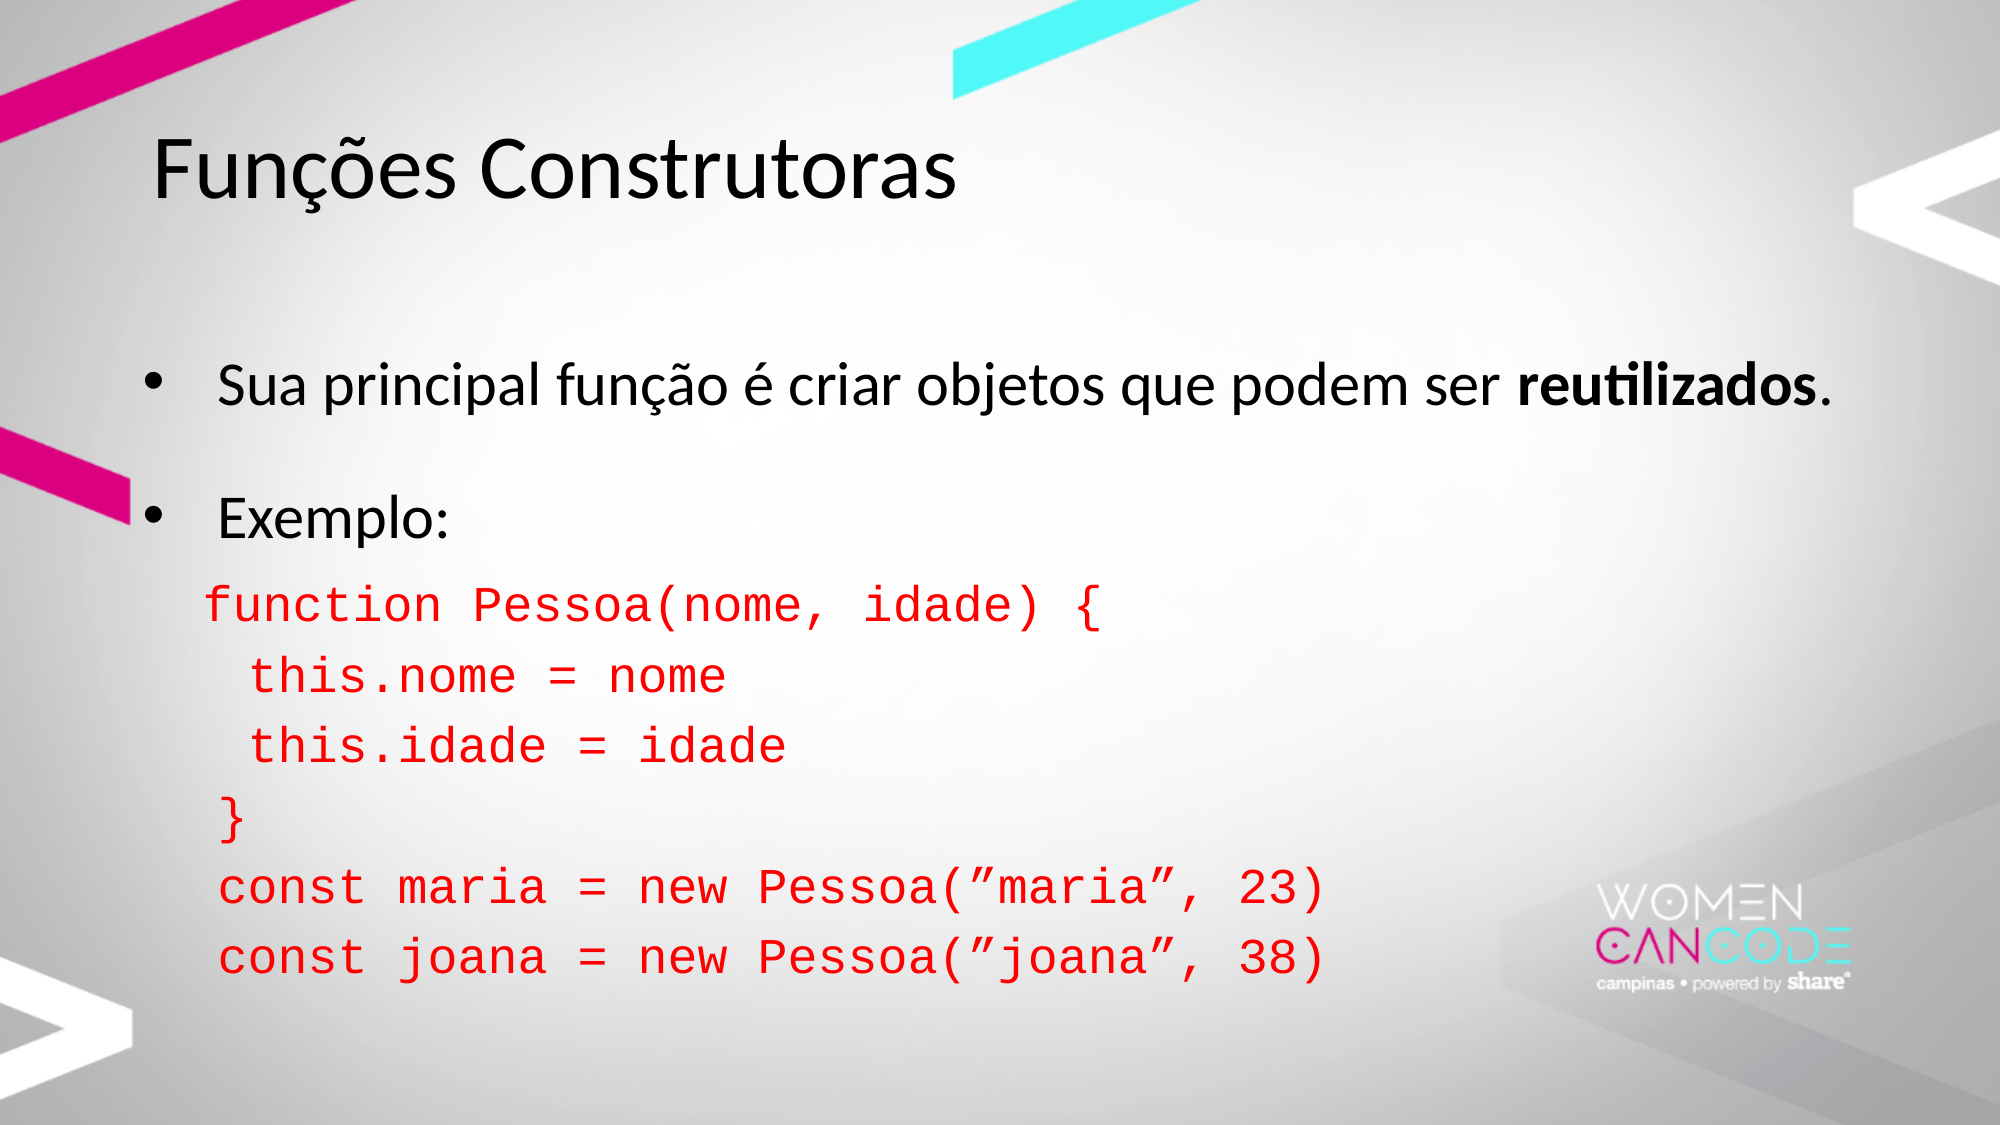

# Funções Construtoras
Sua principal função é criar objetos que podem ser reutilizados.
Exemplo:
  function Pessoa(nome, idade) {
 this.nome = nome
 this.idade = idade
}
const maria = new Pessoa(”maria”, 23)
const joana = new Pessoa(”joana”, 38)